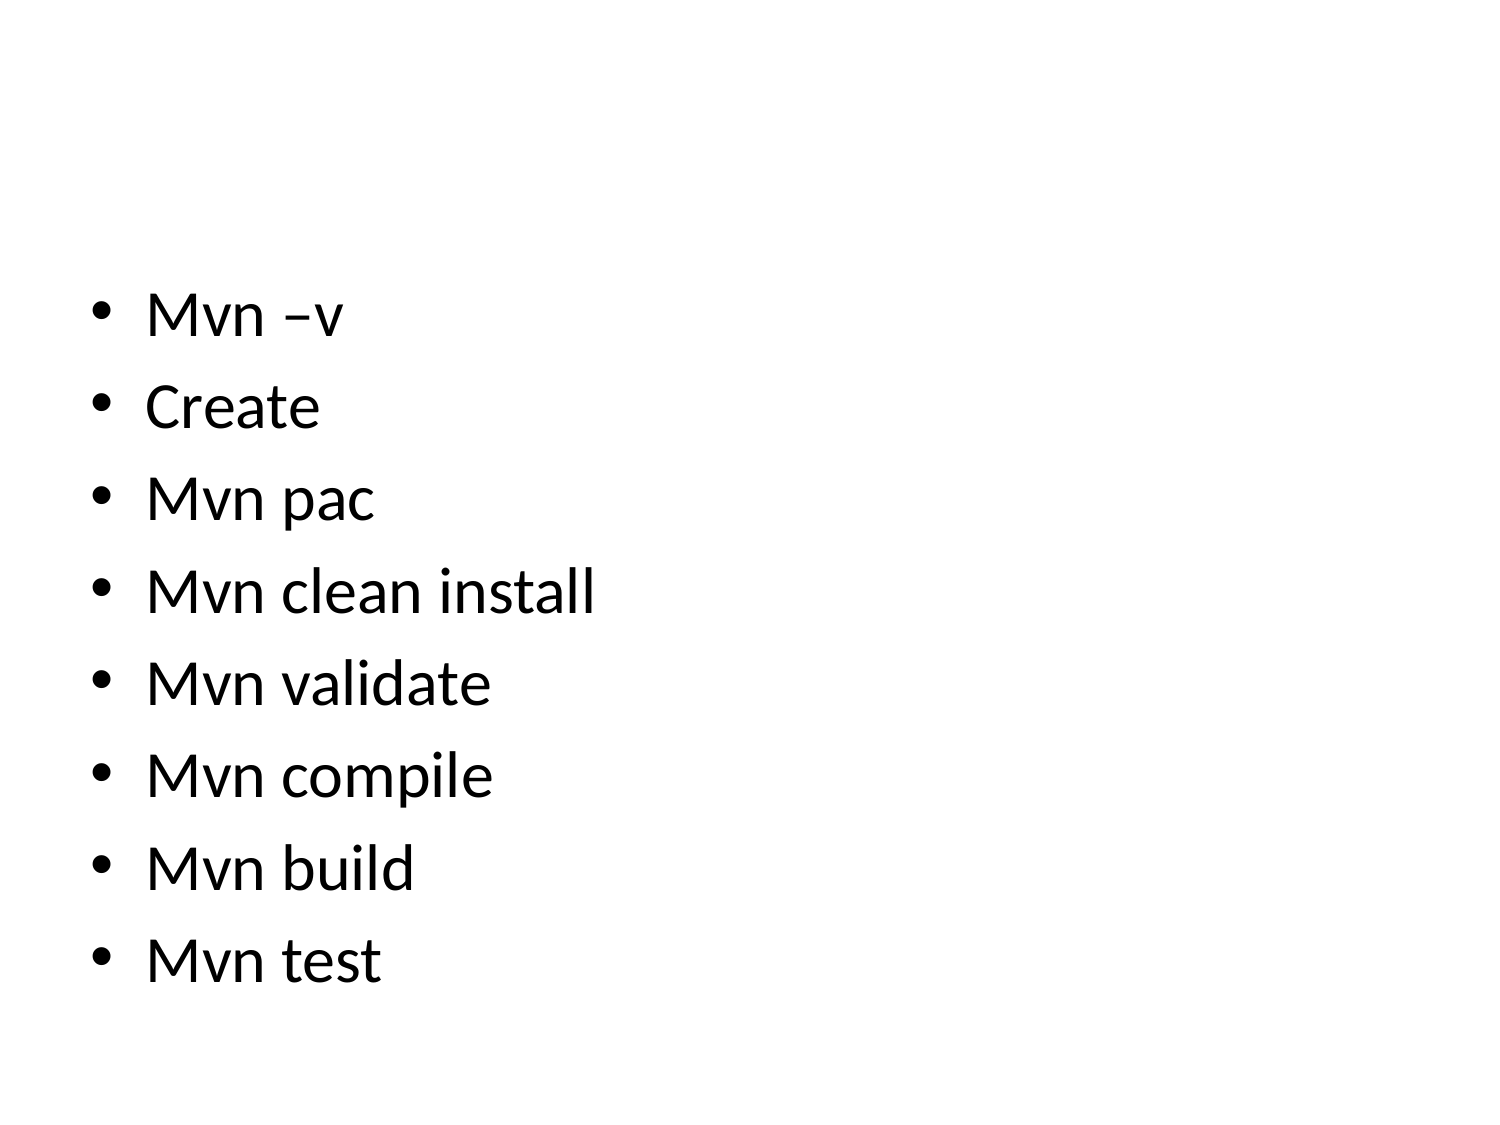

#
Mvn –v
Create
Mvn pac
Mvn clean install
Mvn validate
Mvn compile
Mvn build
Mvn test